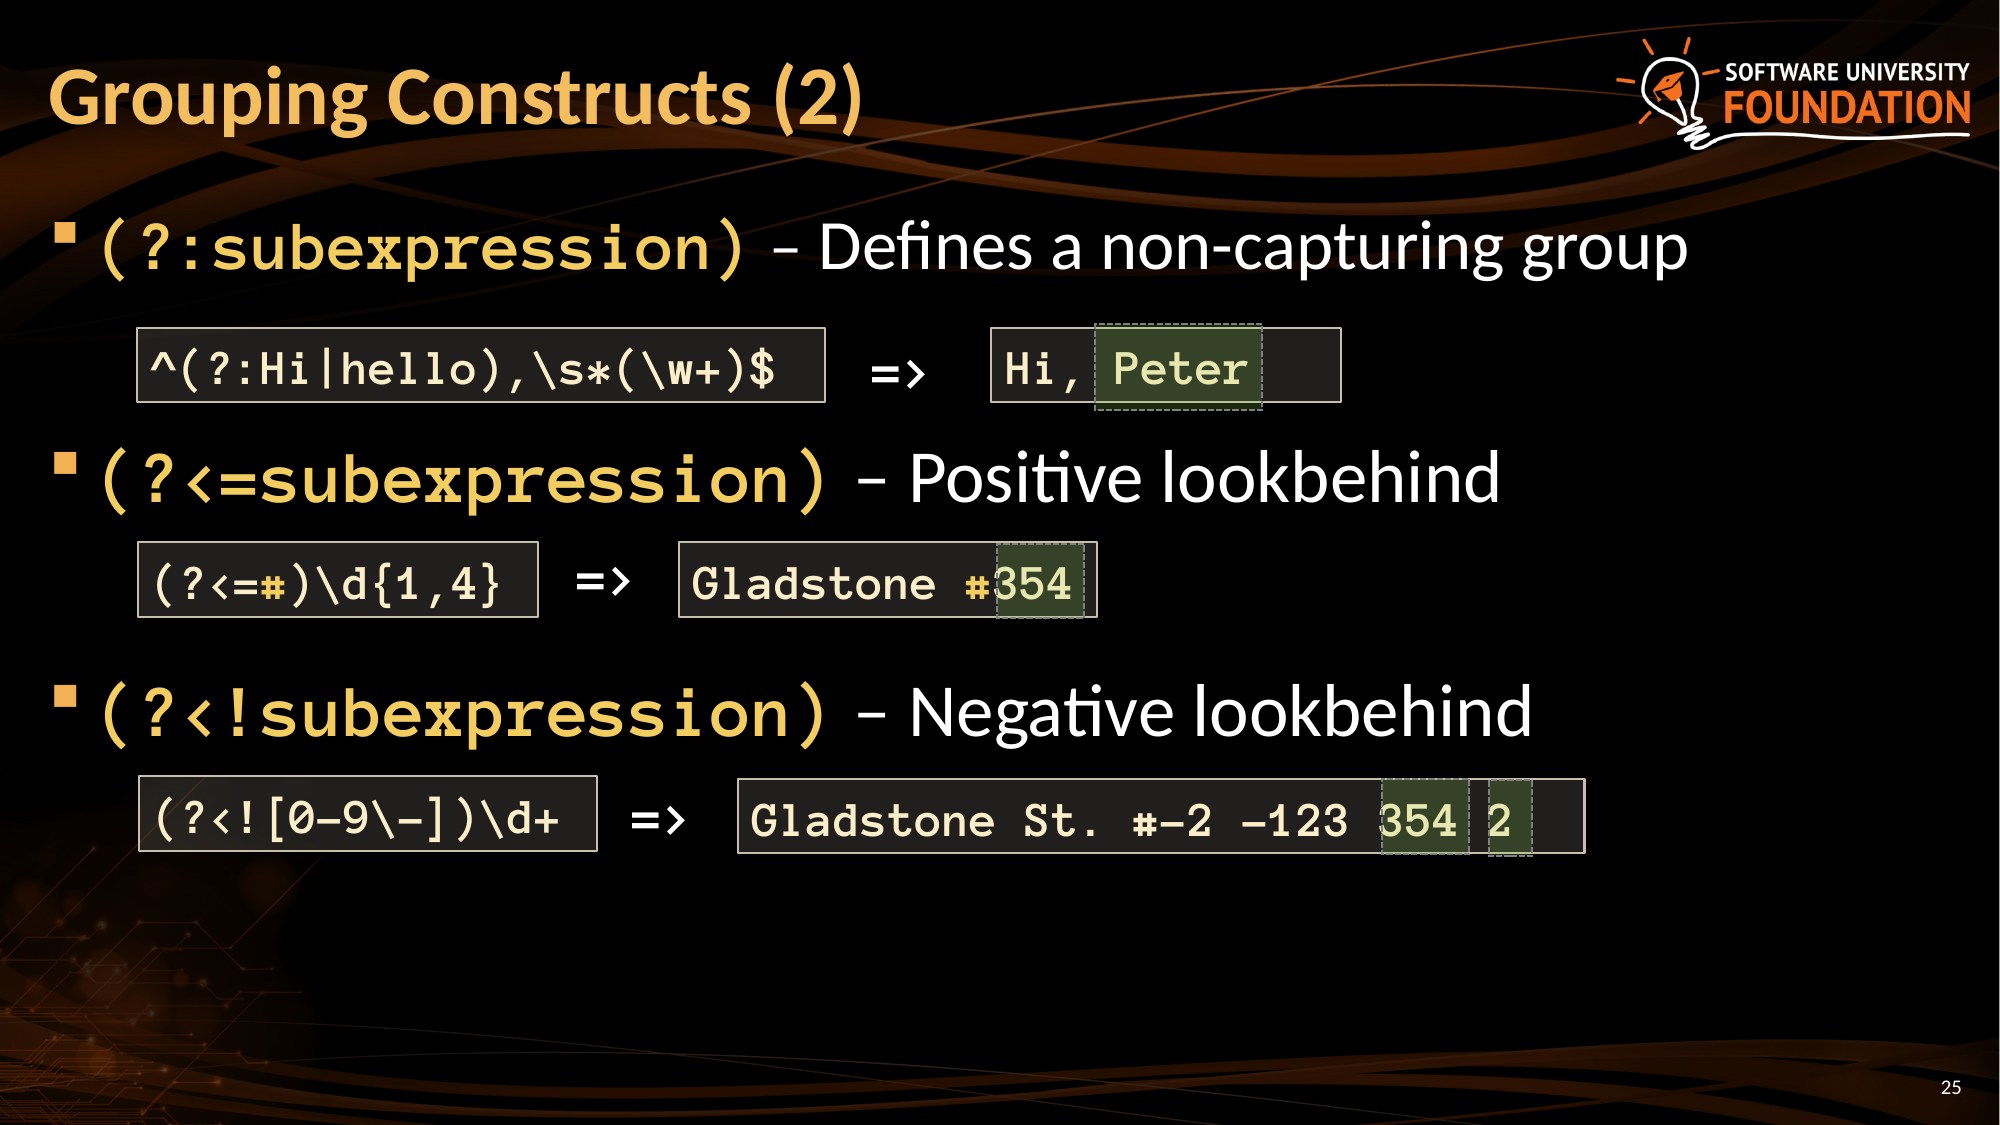

# Grouping Constructs (2)
(?:subexpression) – Defines a non-capturing group

(?<=subexpression) – Positive lookbehind

(?<!subexpression) – Negative lookbehind

=>

^(?:Hi|hello),\s*(\w+)$
Hi, Peter
=>
(?<=#)\d{1,4}
Gladstone #354

=>
(?<![0-9\-])\d+
Gladstone St. #-2 -123 354 2

25